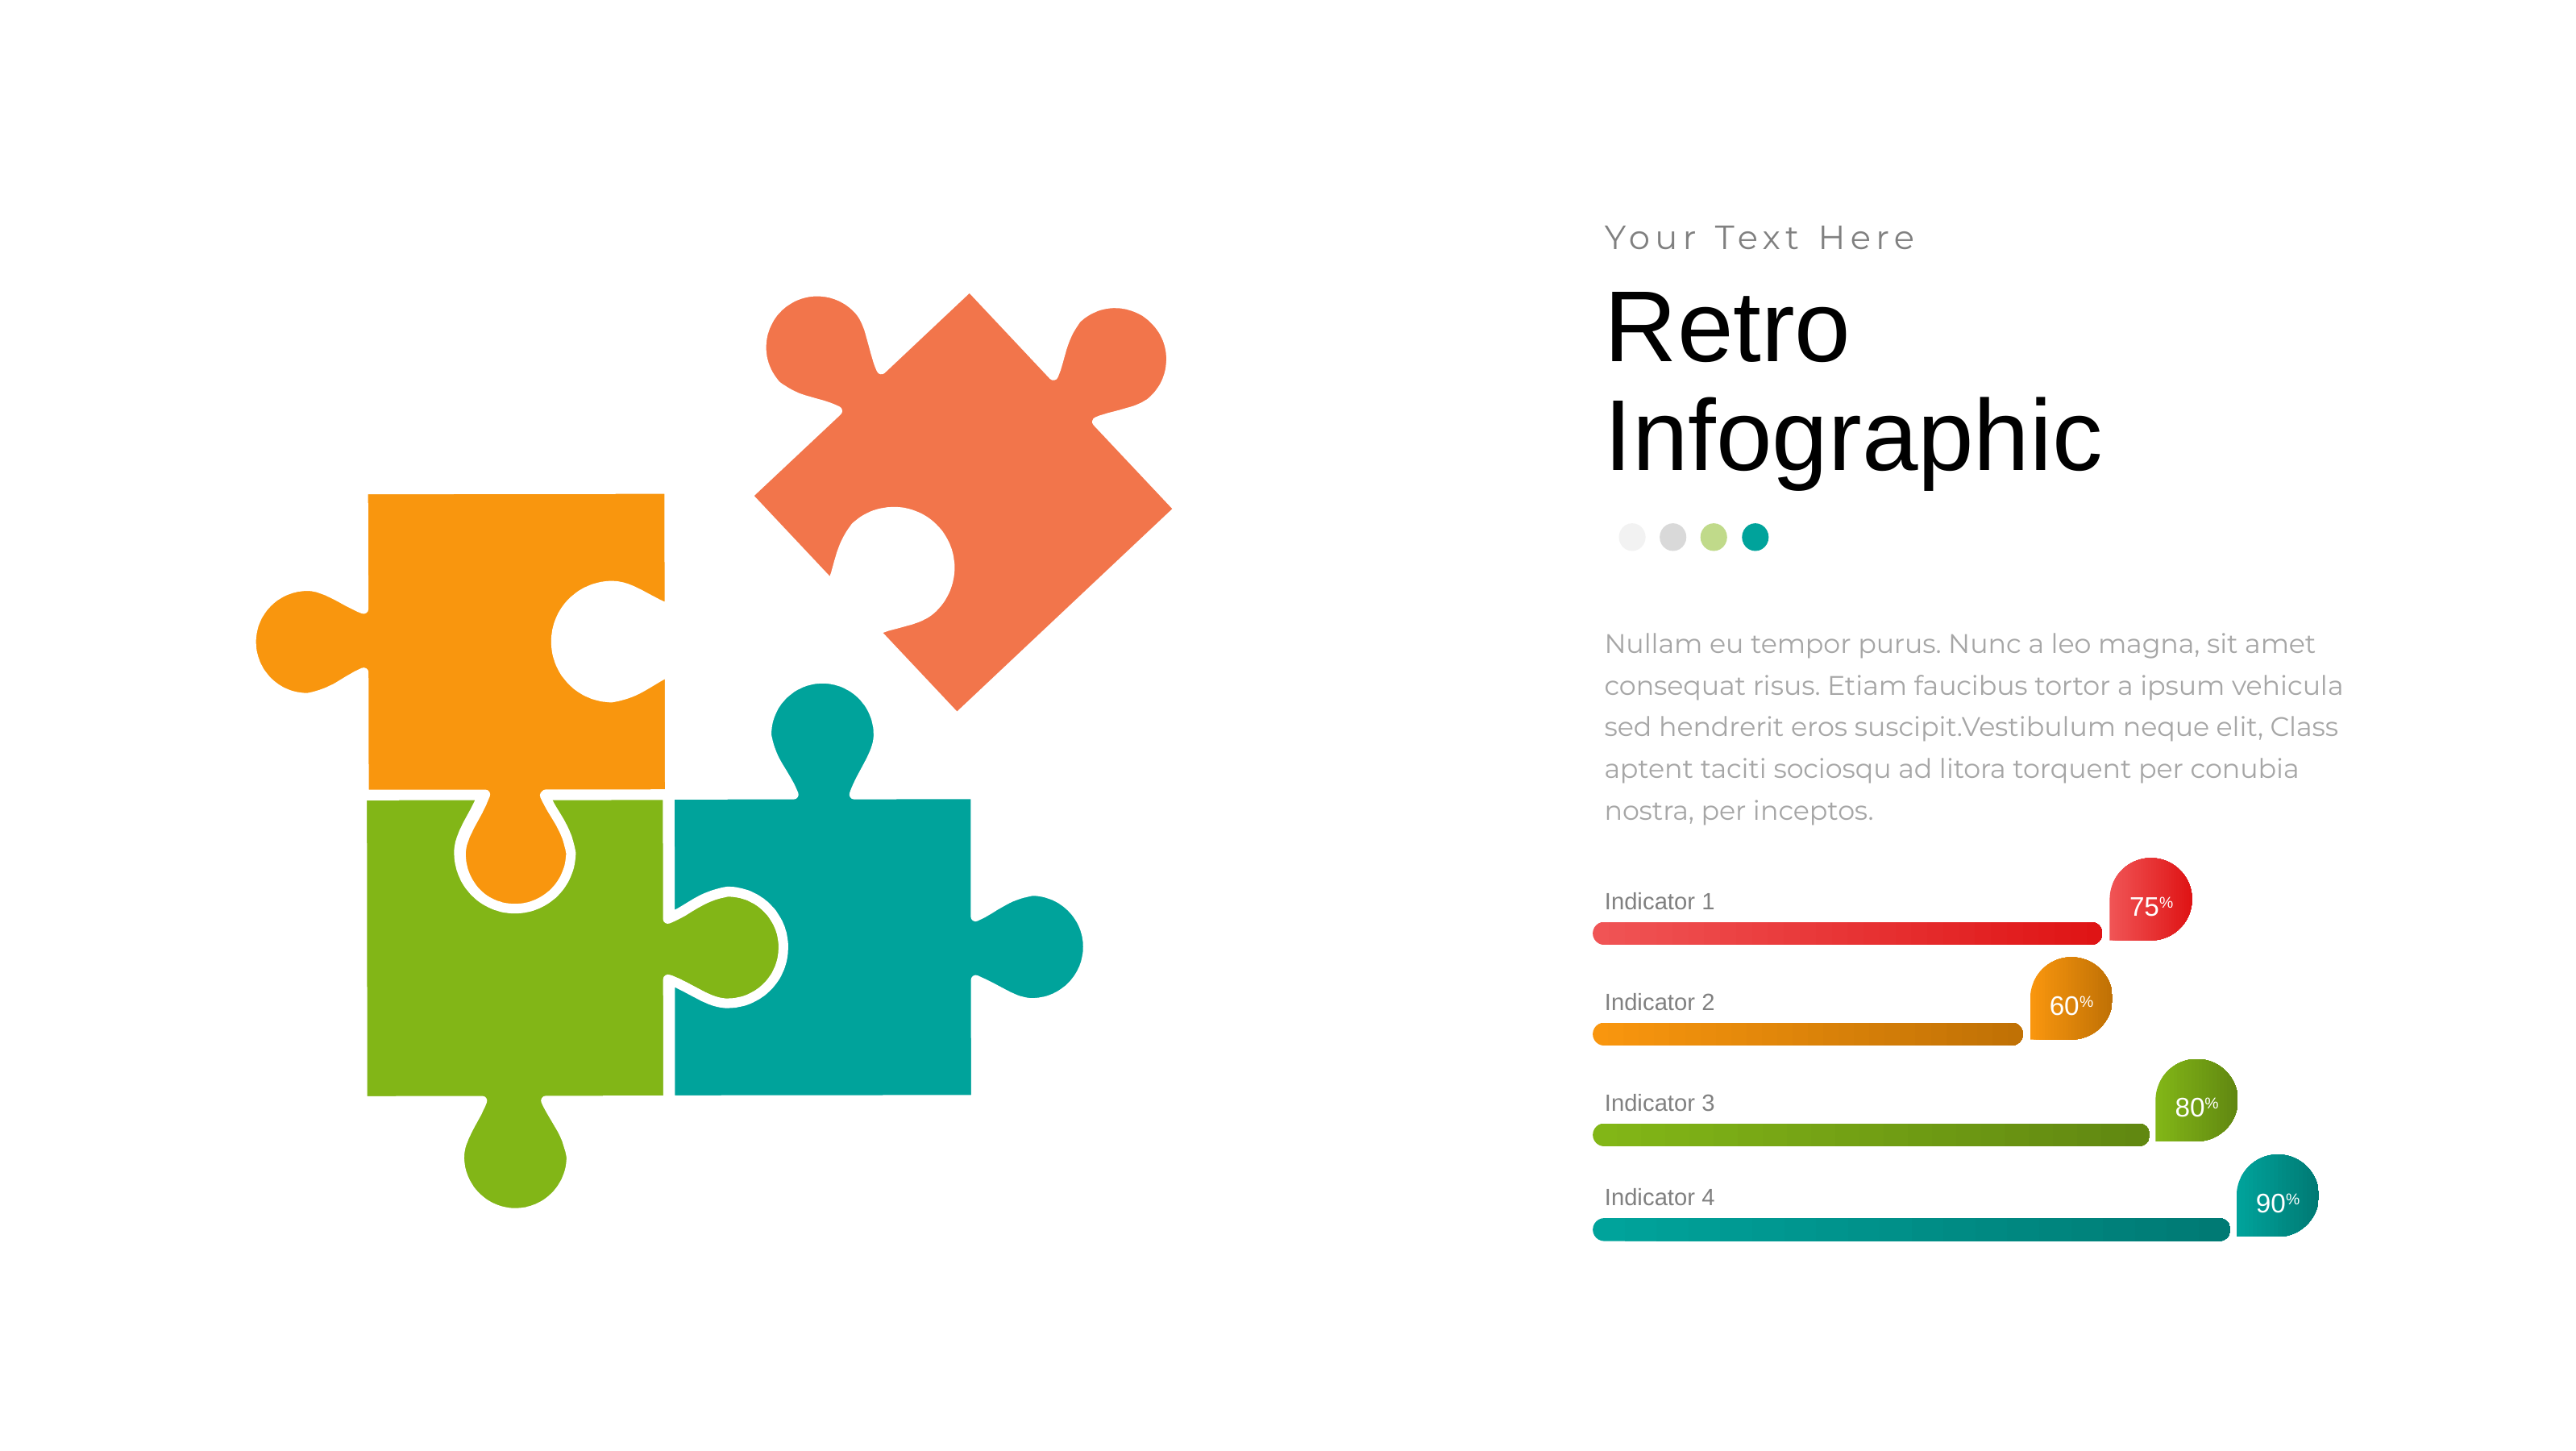

Your Text Here
Retro
Infographic

Nullam eu tempor purus. Nunc a leo magna, sit amet consequat risus. Etiam faucibus tortor a ipsum vehicula sed hendrerit eros suscipit.Vestibulum neque elit, Class aptent taciti sociosqu ad litora torquent per conubia nostra, per inceptos.

Indicator 1
75%

Indicator 2
60%

Indicator 3
80%

Indicator 4
90%